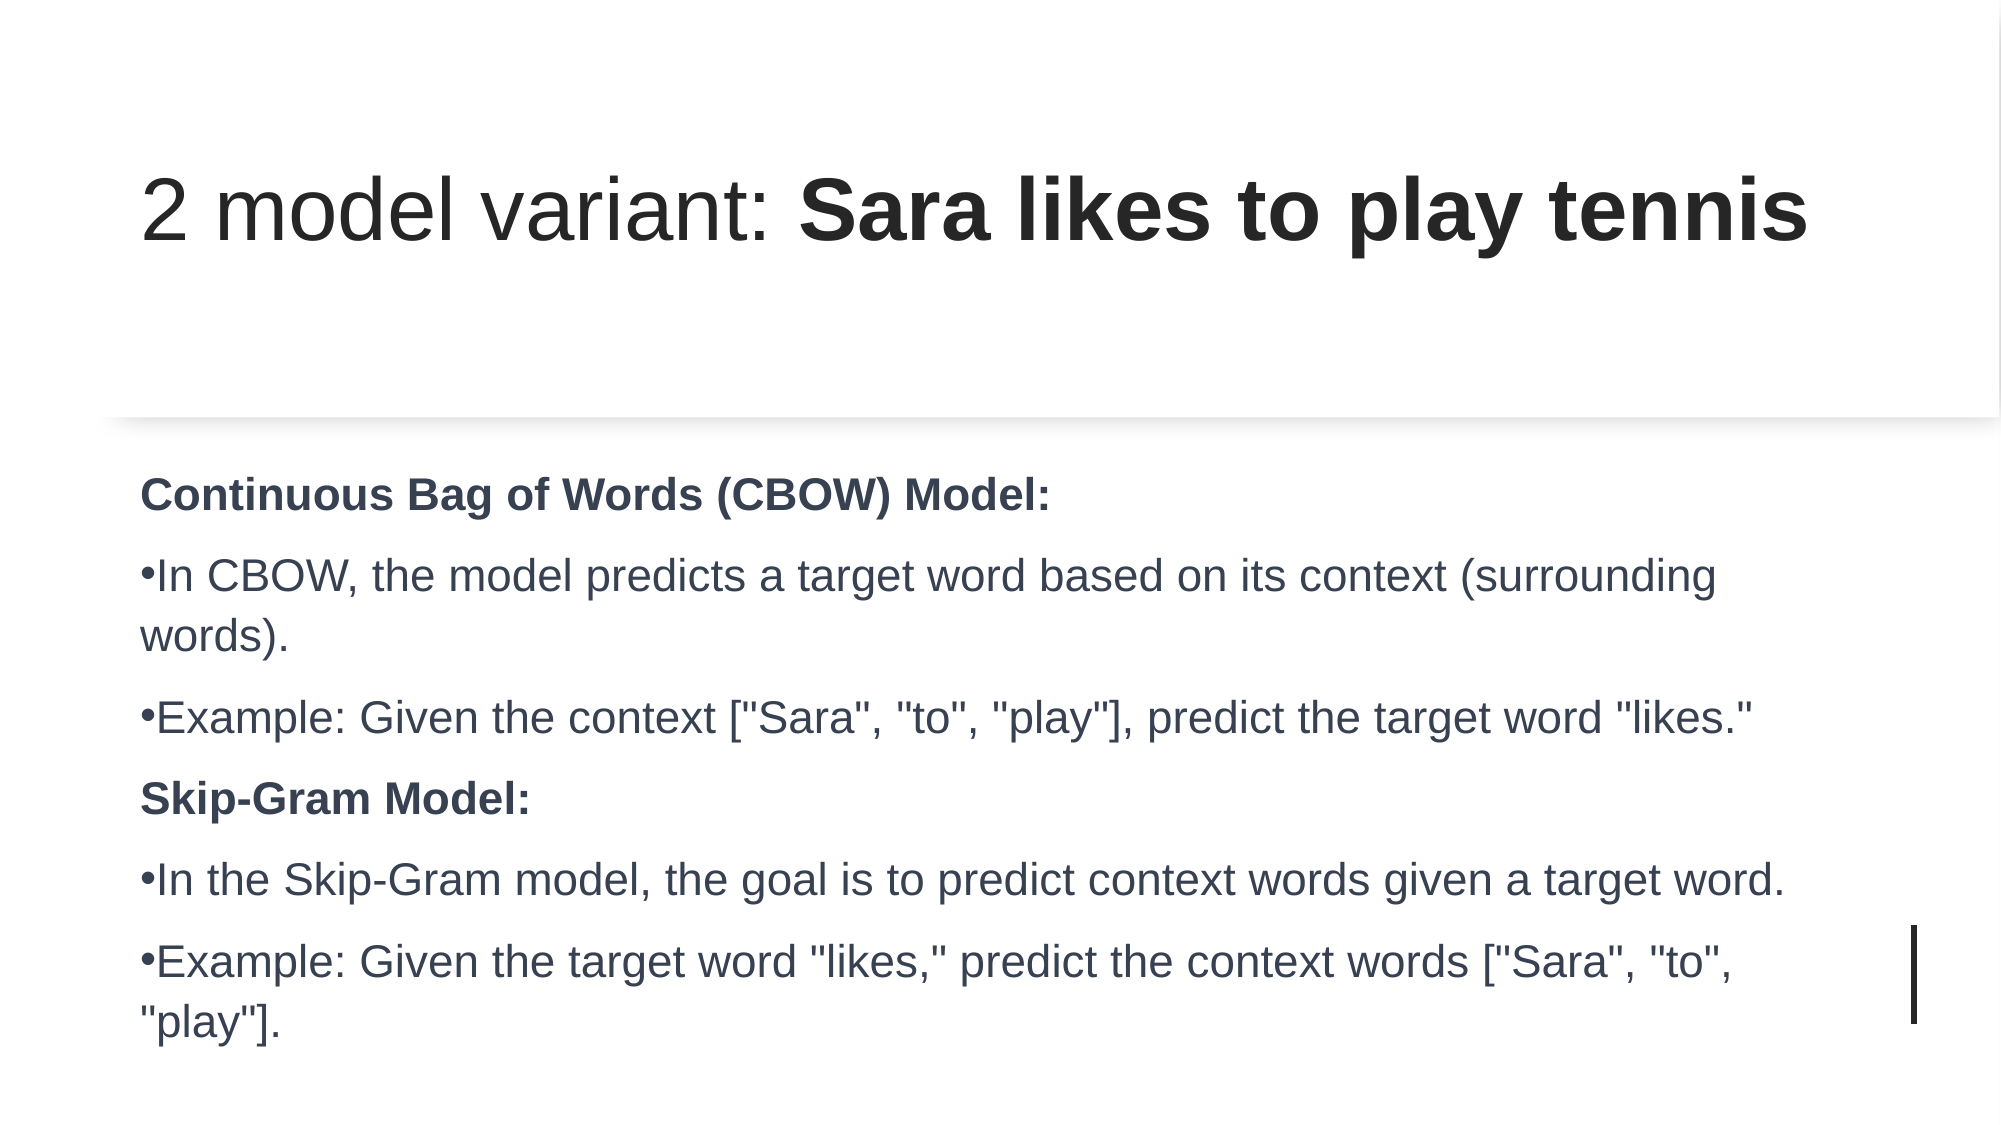

# 2 model variant: Sara likes to play tennis
Continuous Bag of Words (CBOW) Model:
In CBOW, the model predicts a target word based on its context (surrounding words).
Example: Given the context ["Sara", "to", "play"], predict the target word "likes."
Skip-Gram Model:
In the Skip-Gram model, the goal is to predict context words given a target word.
Example: Given the target word "likes," predict the context words ["Sara", "to", "play"].